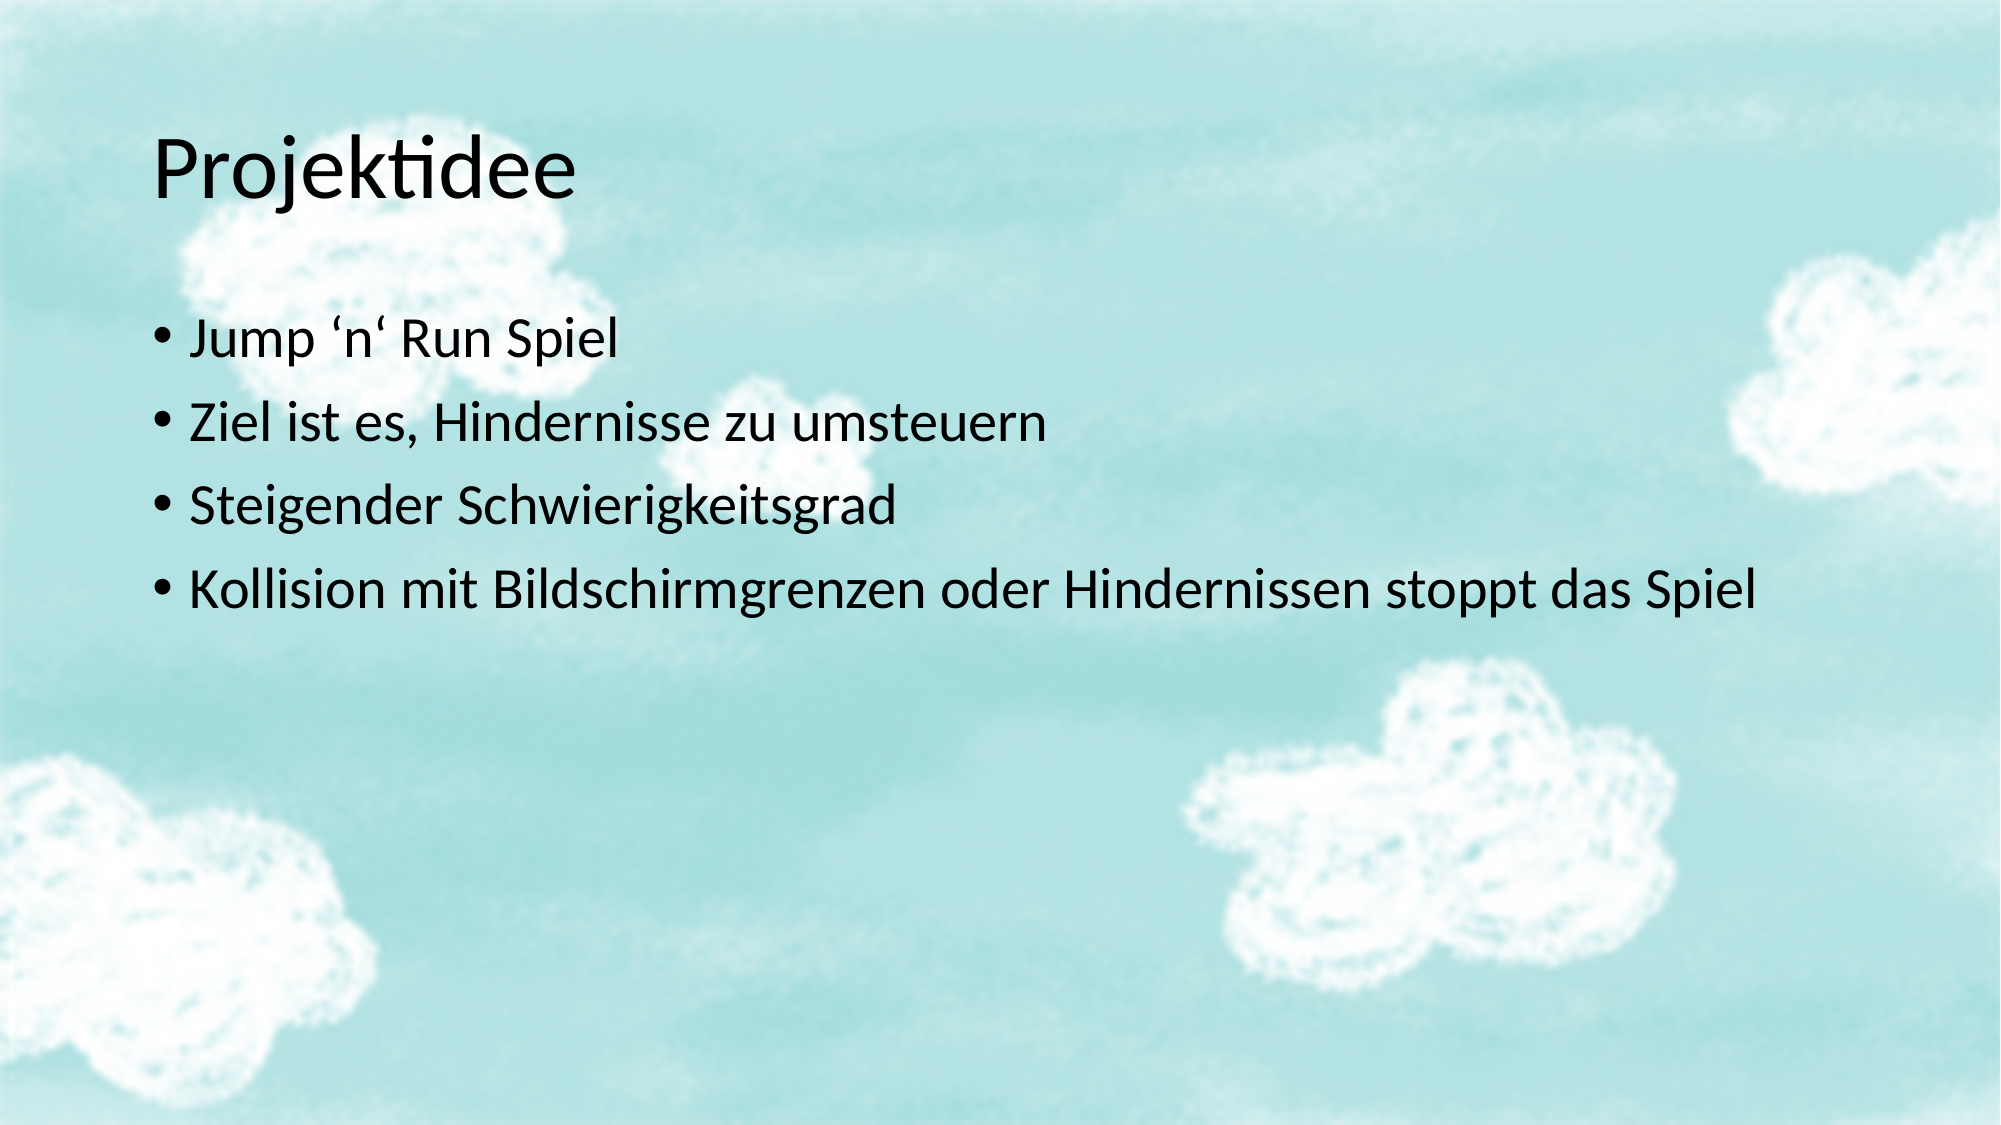

# Projektidee
Jump ‘n‘ Run Spiel
Ziel ist es, Hindernisse zu umsteuern
Steigender Schwierigkeitsgrad
Kollision mit Bildschirmgrenzen oder Hindernissen stoppt das Spiel